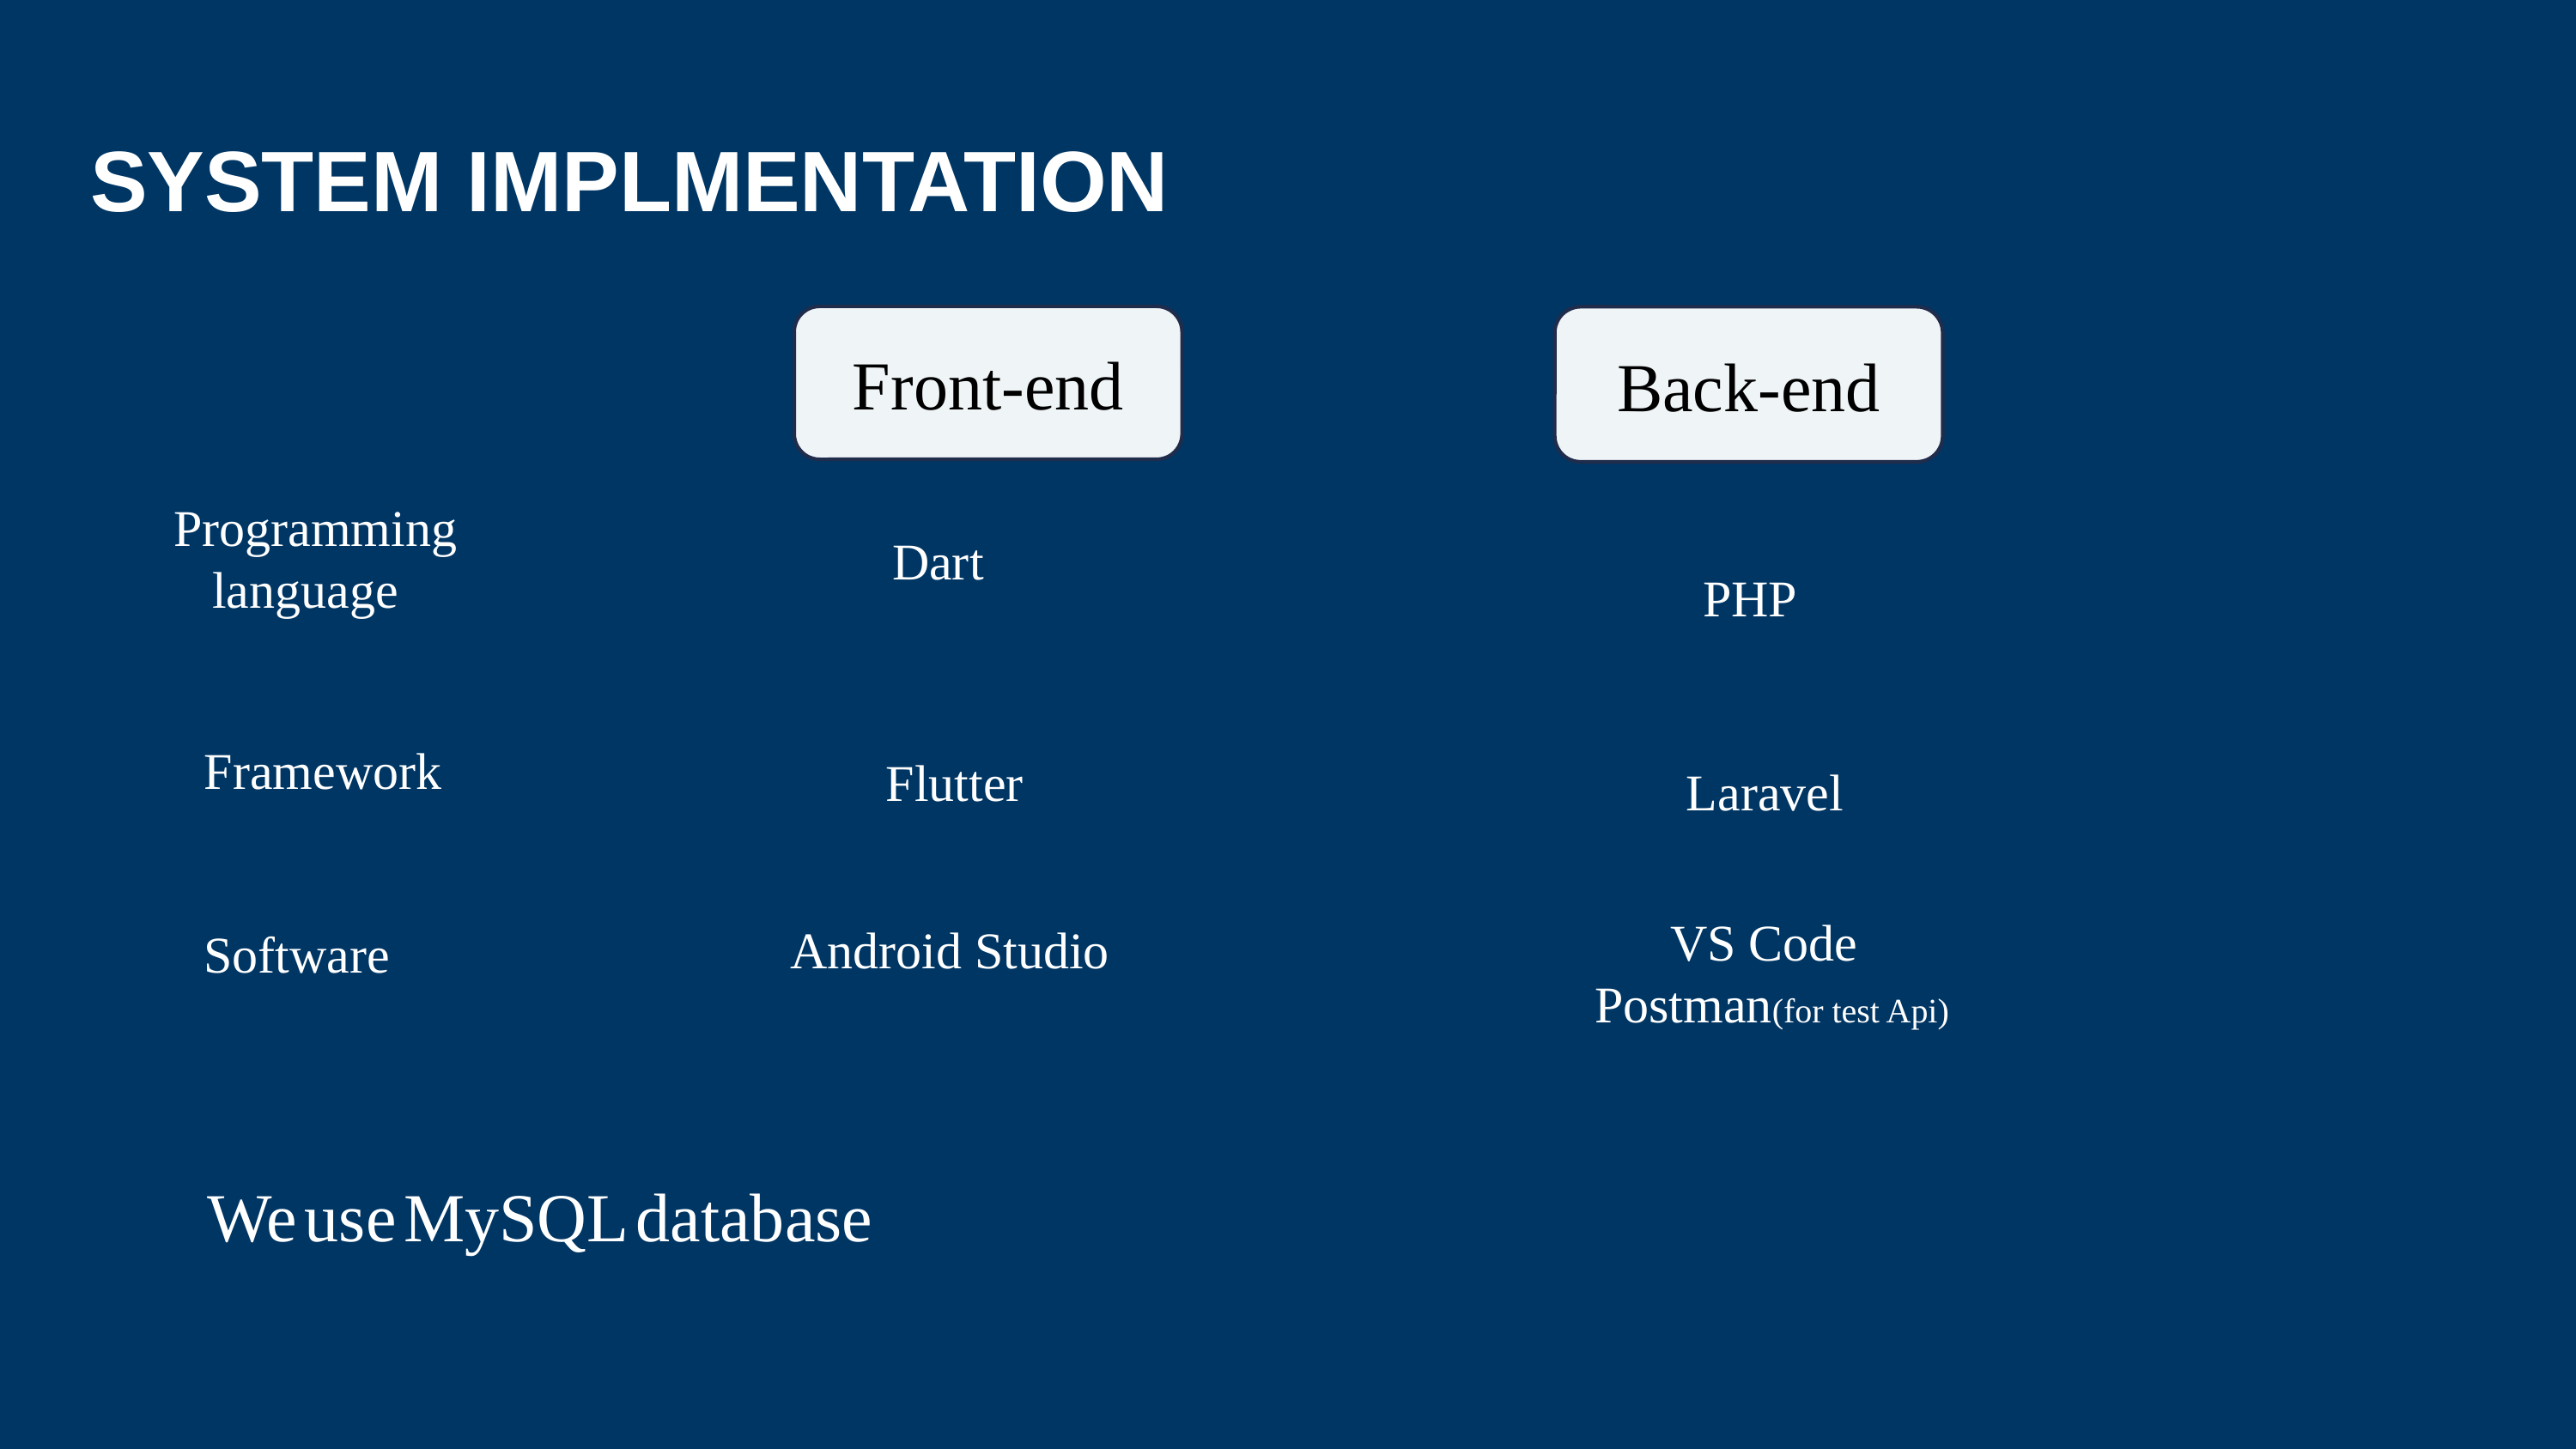

SYSTEM IMPLMENTATION

Front-end
Back-end
Programming
   language
Dart
PHP
Framework

Flutter
Laravel
        VS Code
  Postman(for test Api)

Android Studio

Software

We use MySQL database